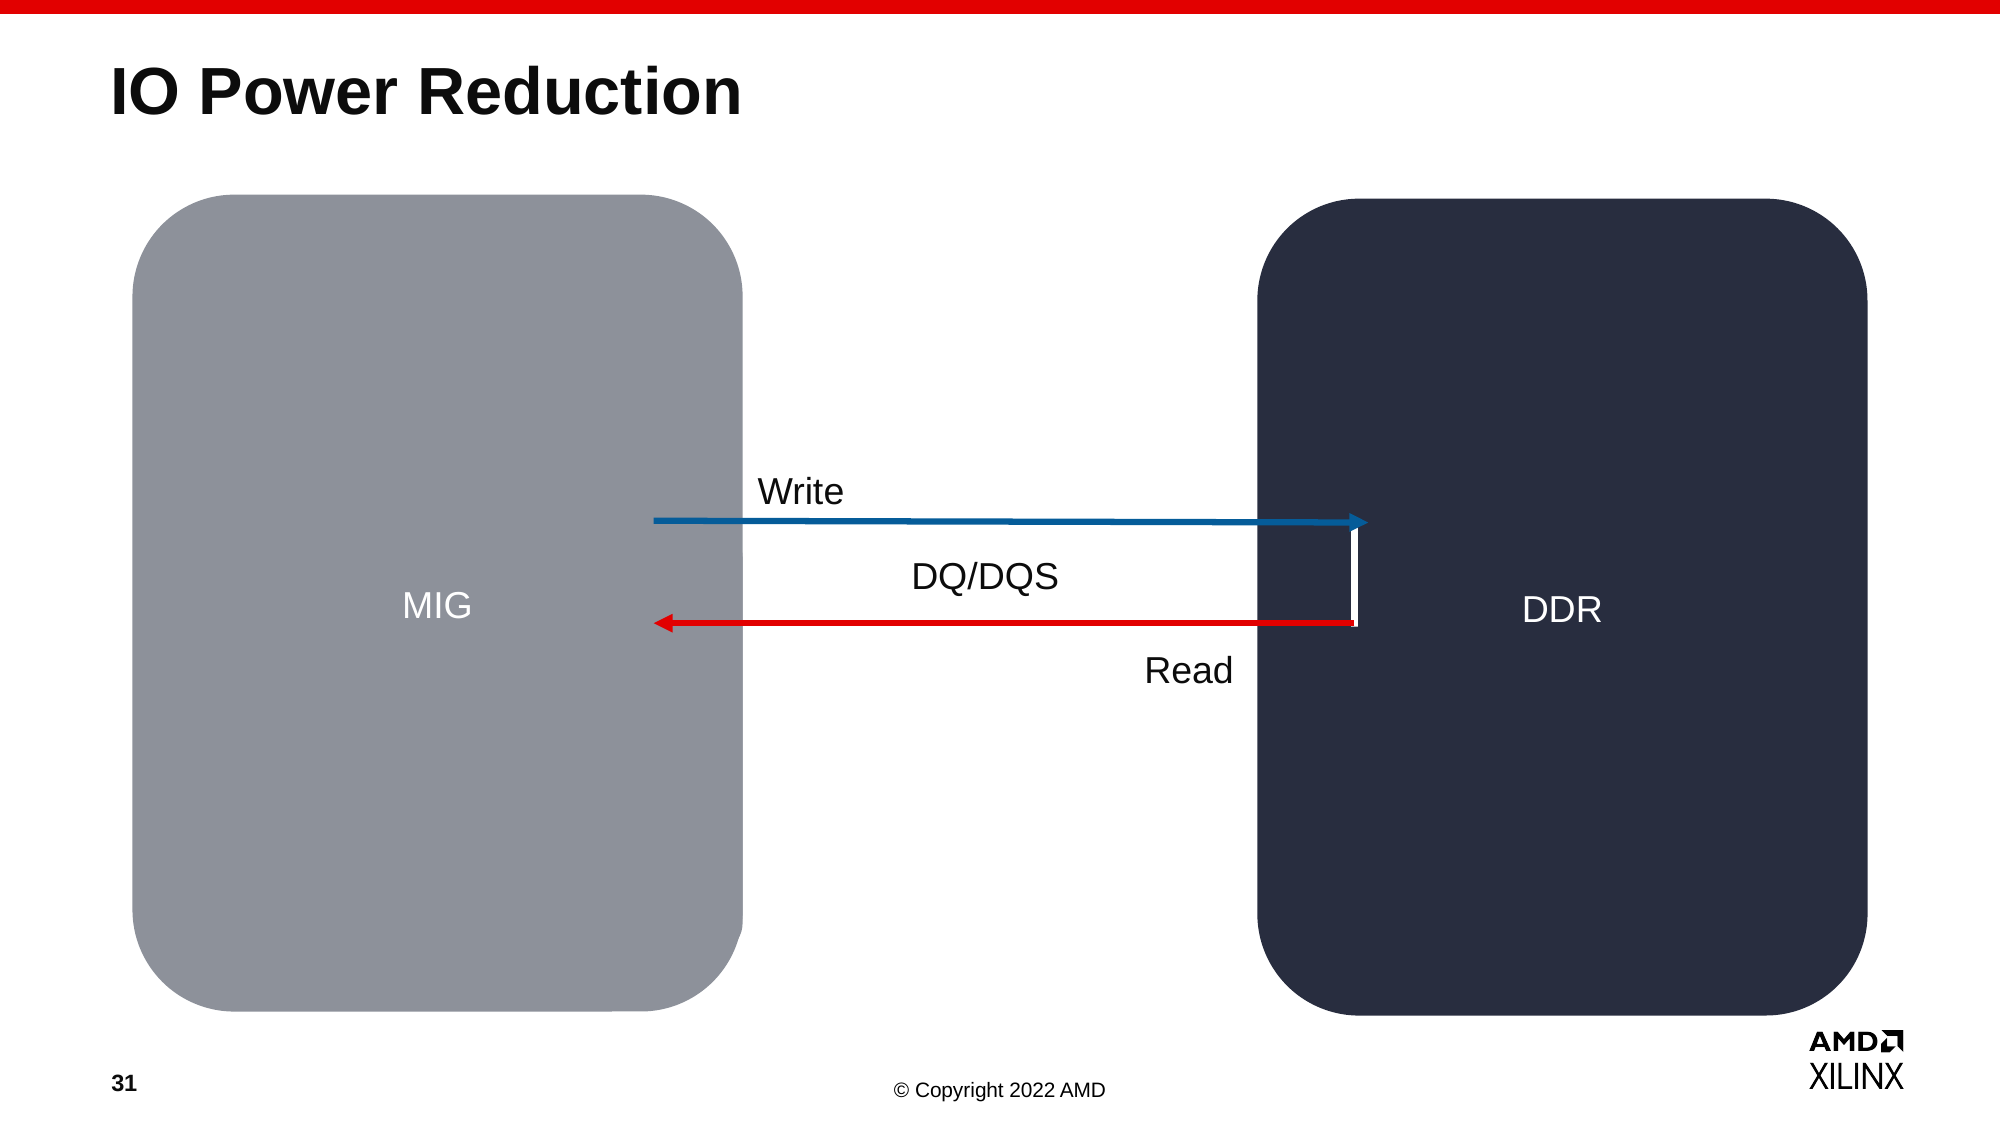

# IO Power Reduction
MIG
DDR

V
V

R
R
Write

DQ/DQS

Read
R
R
GND
GND
31